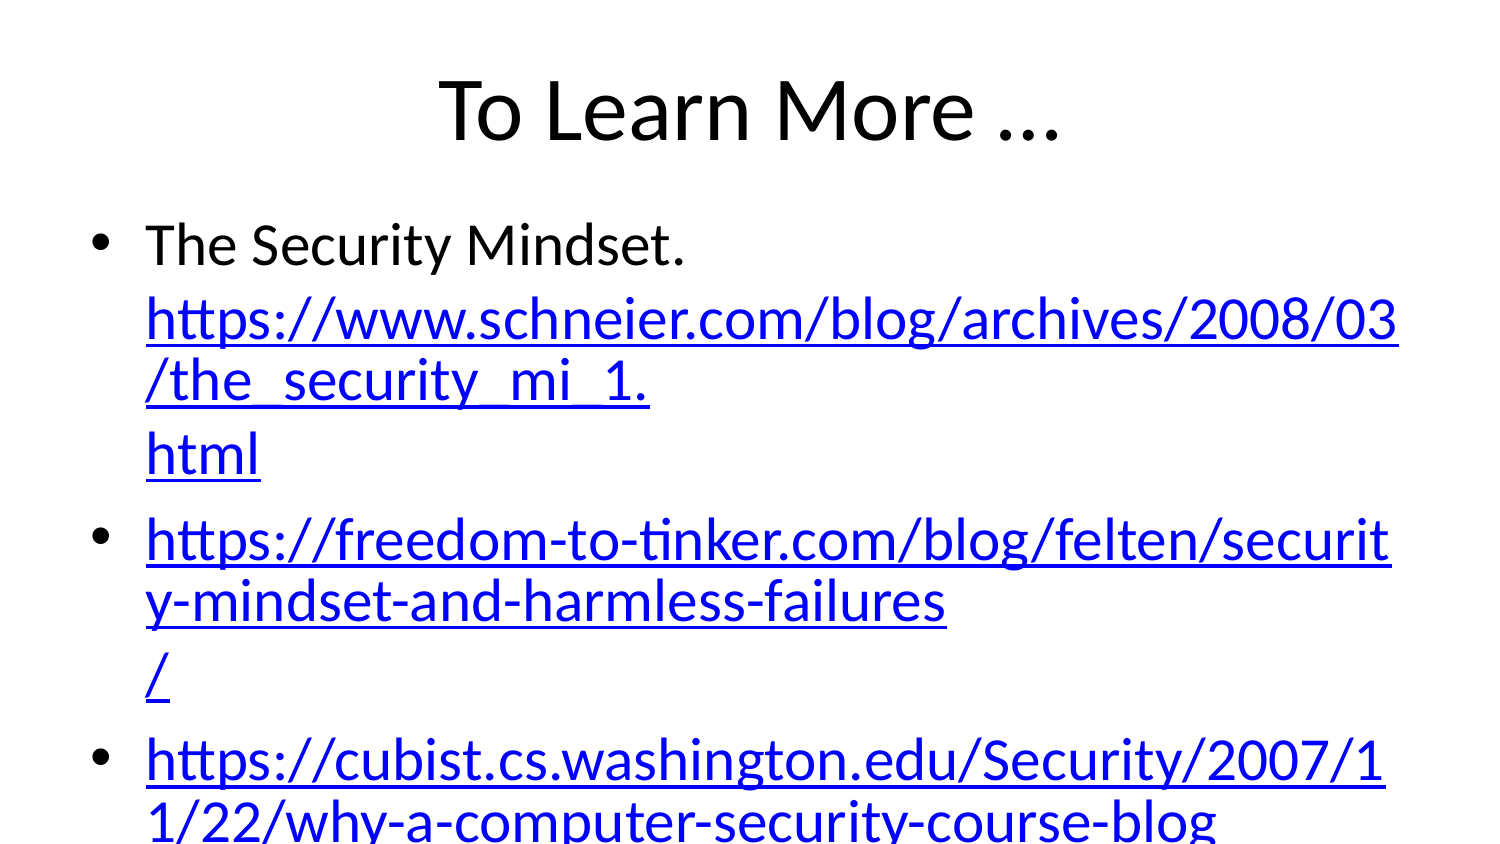

# To Learn More …
The Security Mindset. https://www.schneier.com/blog/archives/2008/03/the_security_mi_1.html
https://freedom-to-tinker.com/blog/felten/security-mindset-and-harmless-failures/
https://cubist.cs.washington.edu/Security/2007/11/22/why-a-computer-security-course-blog/